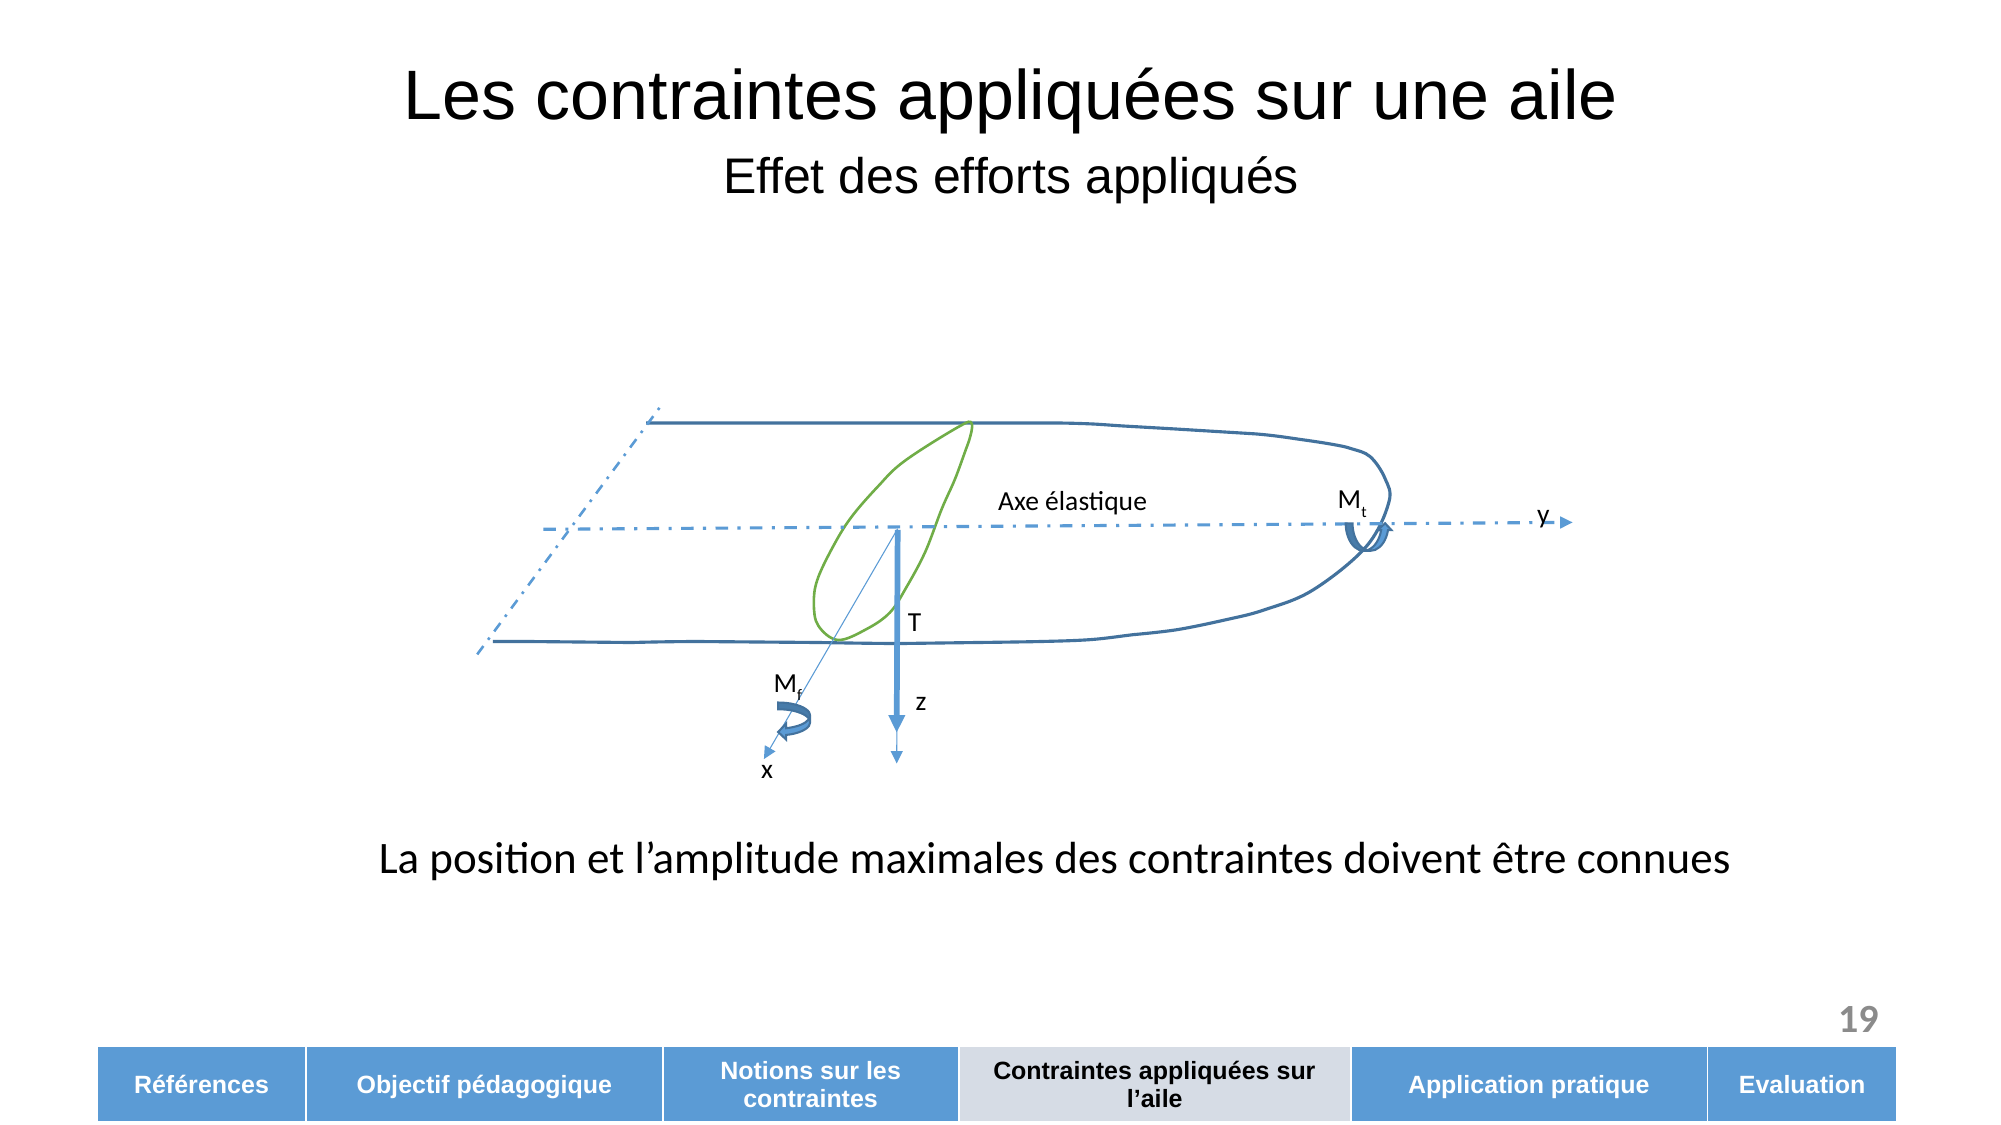

Les contraintes appliquées sur une aile
Effet des efforts appliqués

Mt

Axe élastique
y
x
z
T
Mf

La position et l’amplitude maximales des contraintes doivent être connues
19
| Références | Objectif pédagogique | Notions sur les contraintes | Contraintes appliquées sur l’aile | Application pratique | Evaluation |
| --- | --- | --- | --- | --- | --- |